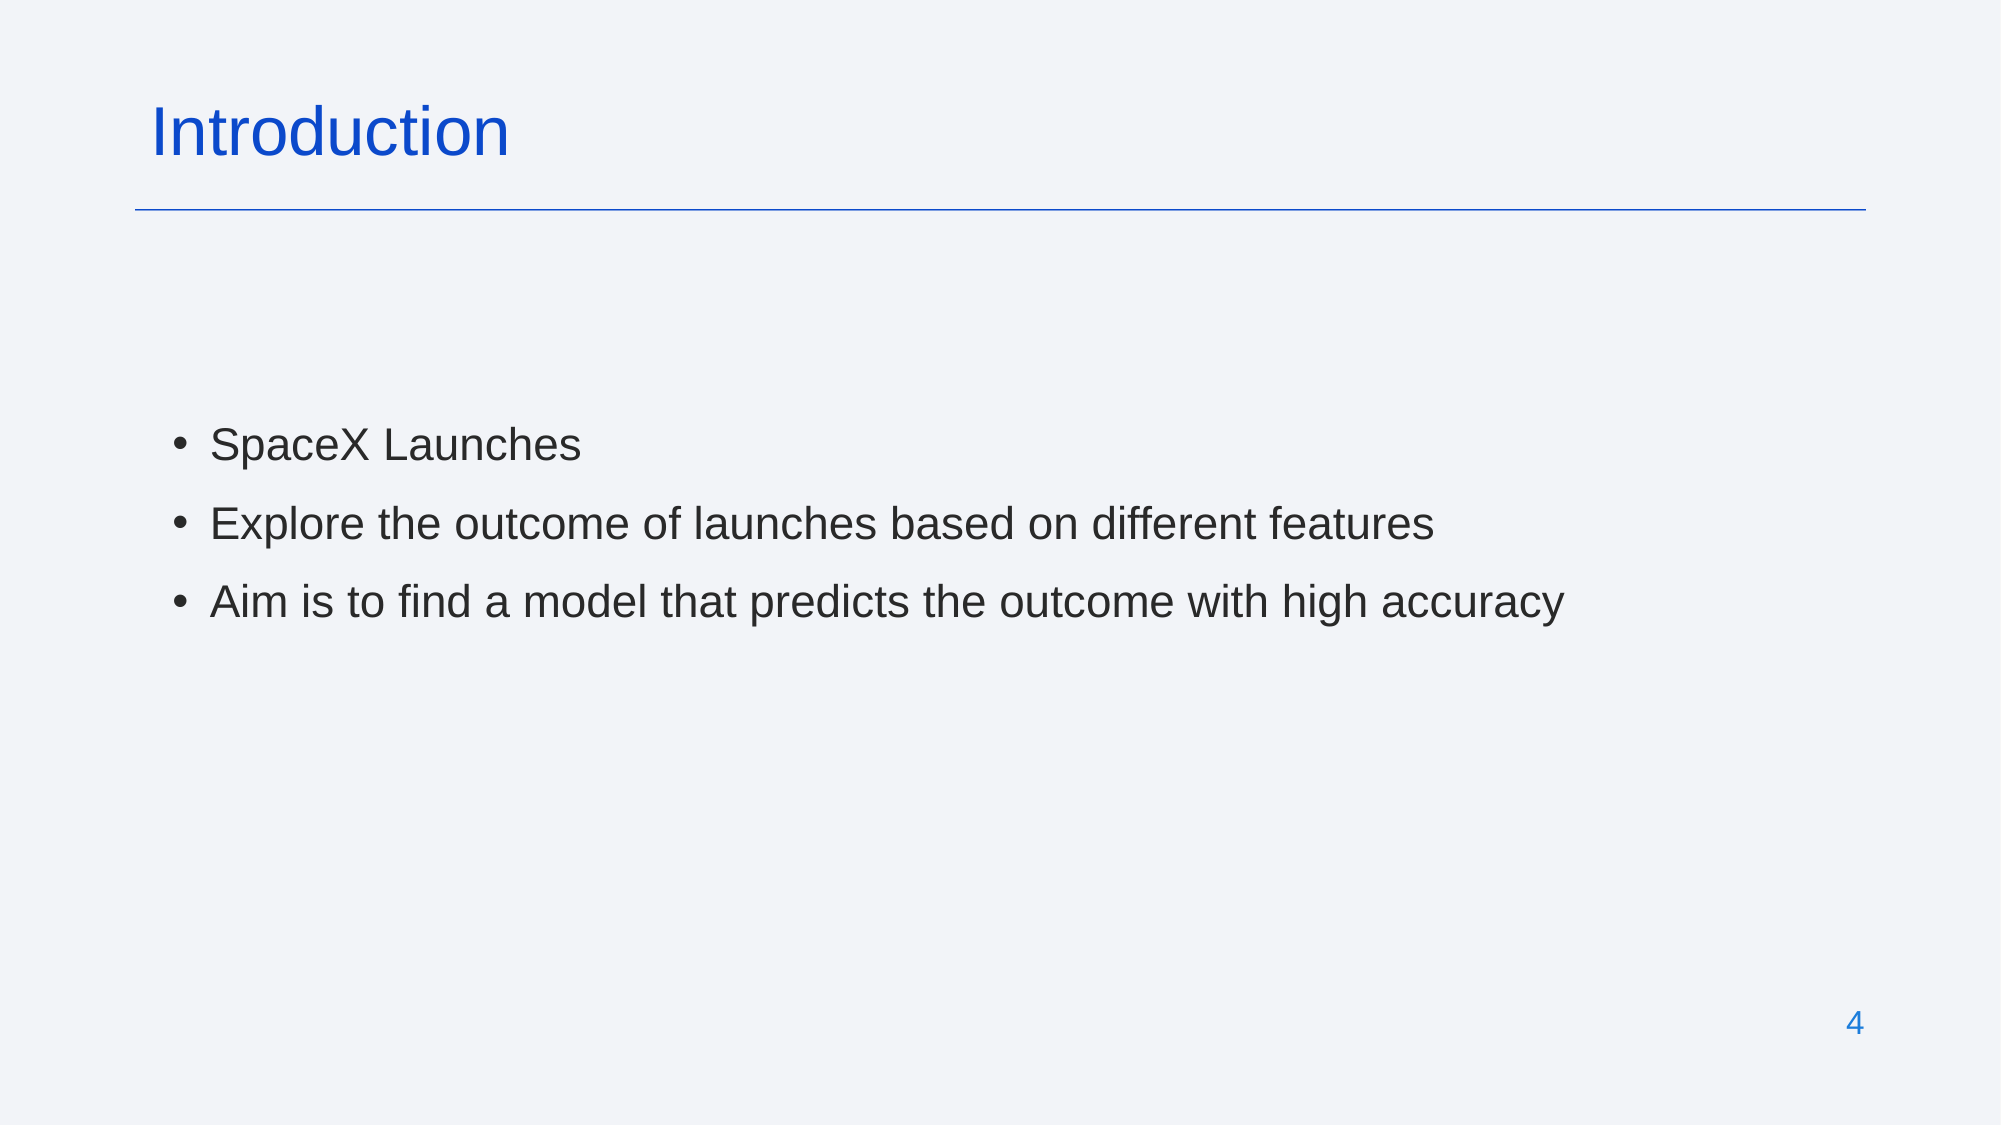

Introduction
SpaceX Launches
Explore the outcome of launches based on different features
Aim is to find a model that predicts the outcome with high accuracy
4